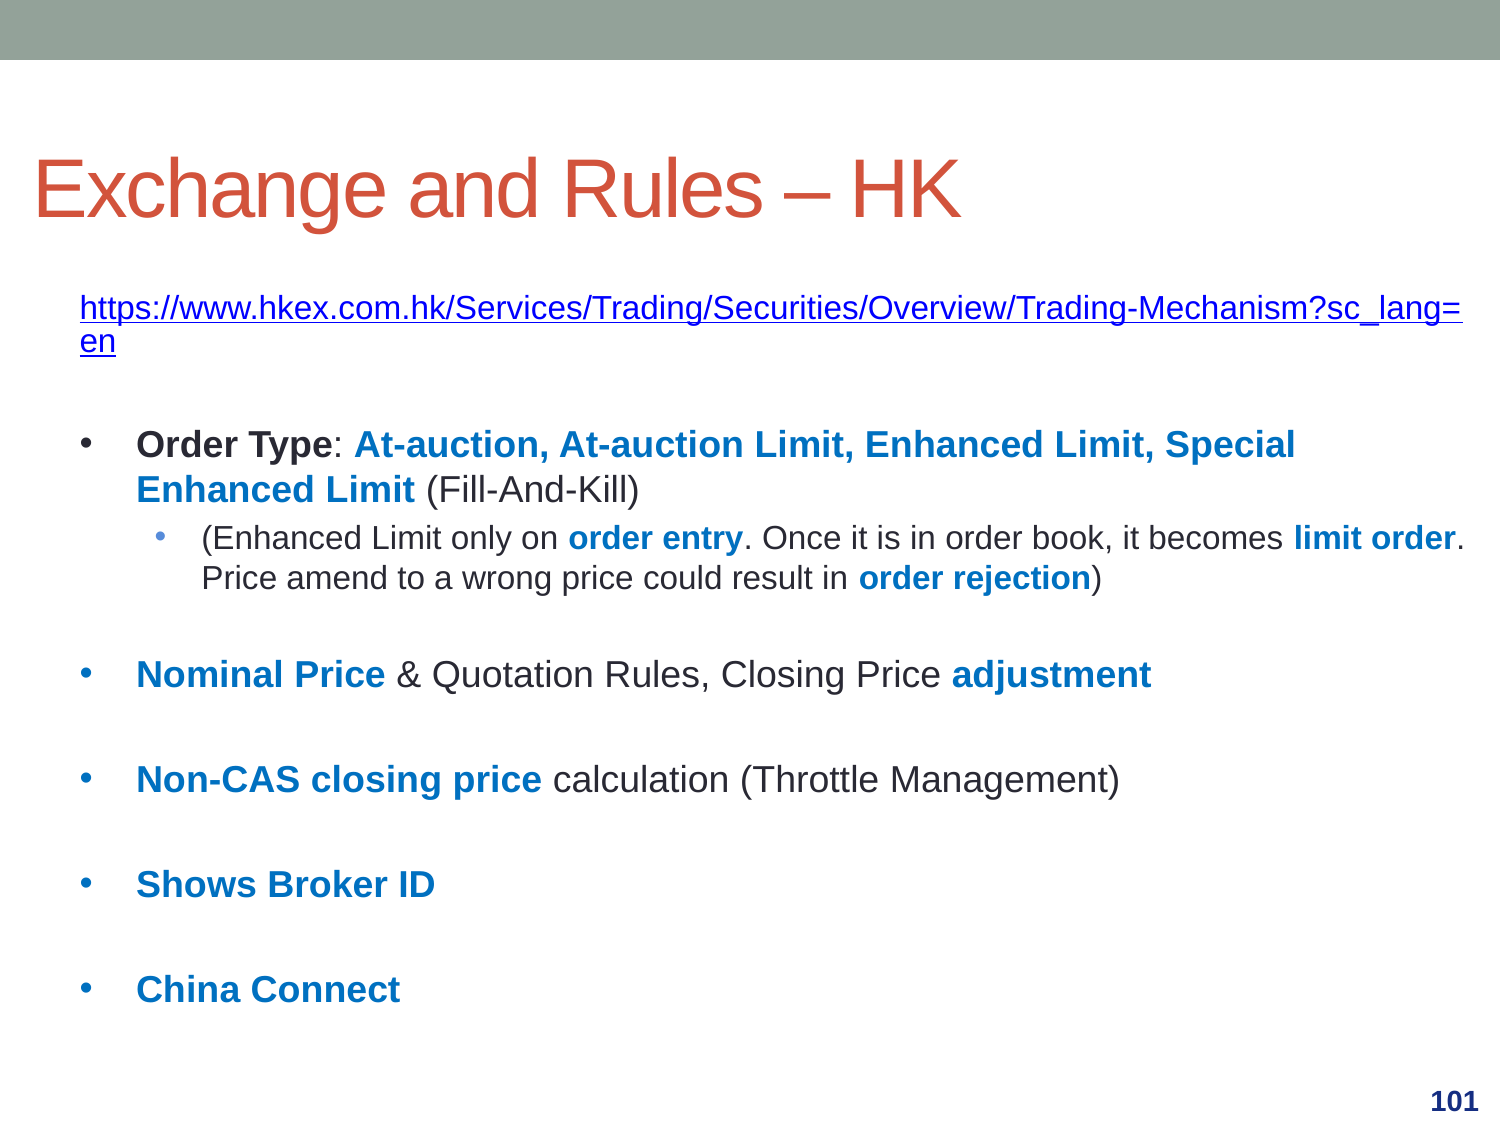

Exchange and Rules – HK
https://www.hkex.com.hk/Services/Trading/Securities/Overview/Trading-Mechanism?sc_lang=en

Order Type: At-auction, At-auction Limit, Enhanced Limit, Special Enhanced Limit (Fill-And-Kill)
(Enhanced Limit only on order entry. Once it is in order book, it becomes limit order. Price amend to a wrong price could result in order rejection)

Nominal Price & Quotation Rules, Closing Price adjustment

Non-CAS closing price calculation (Throttle Management)

Shows Broker ID

China Connect

101